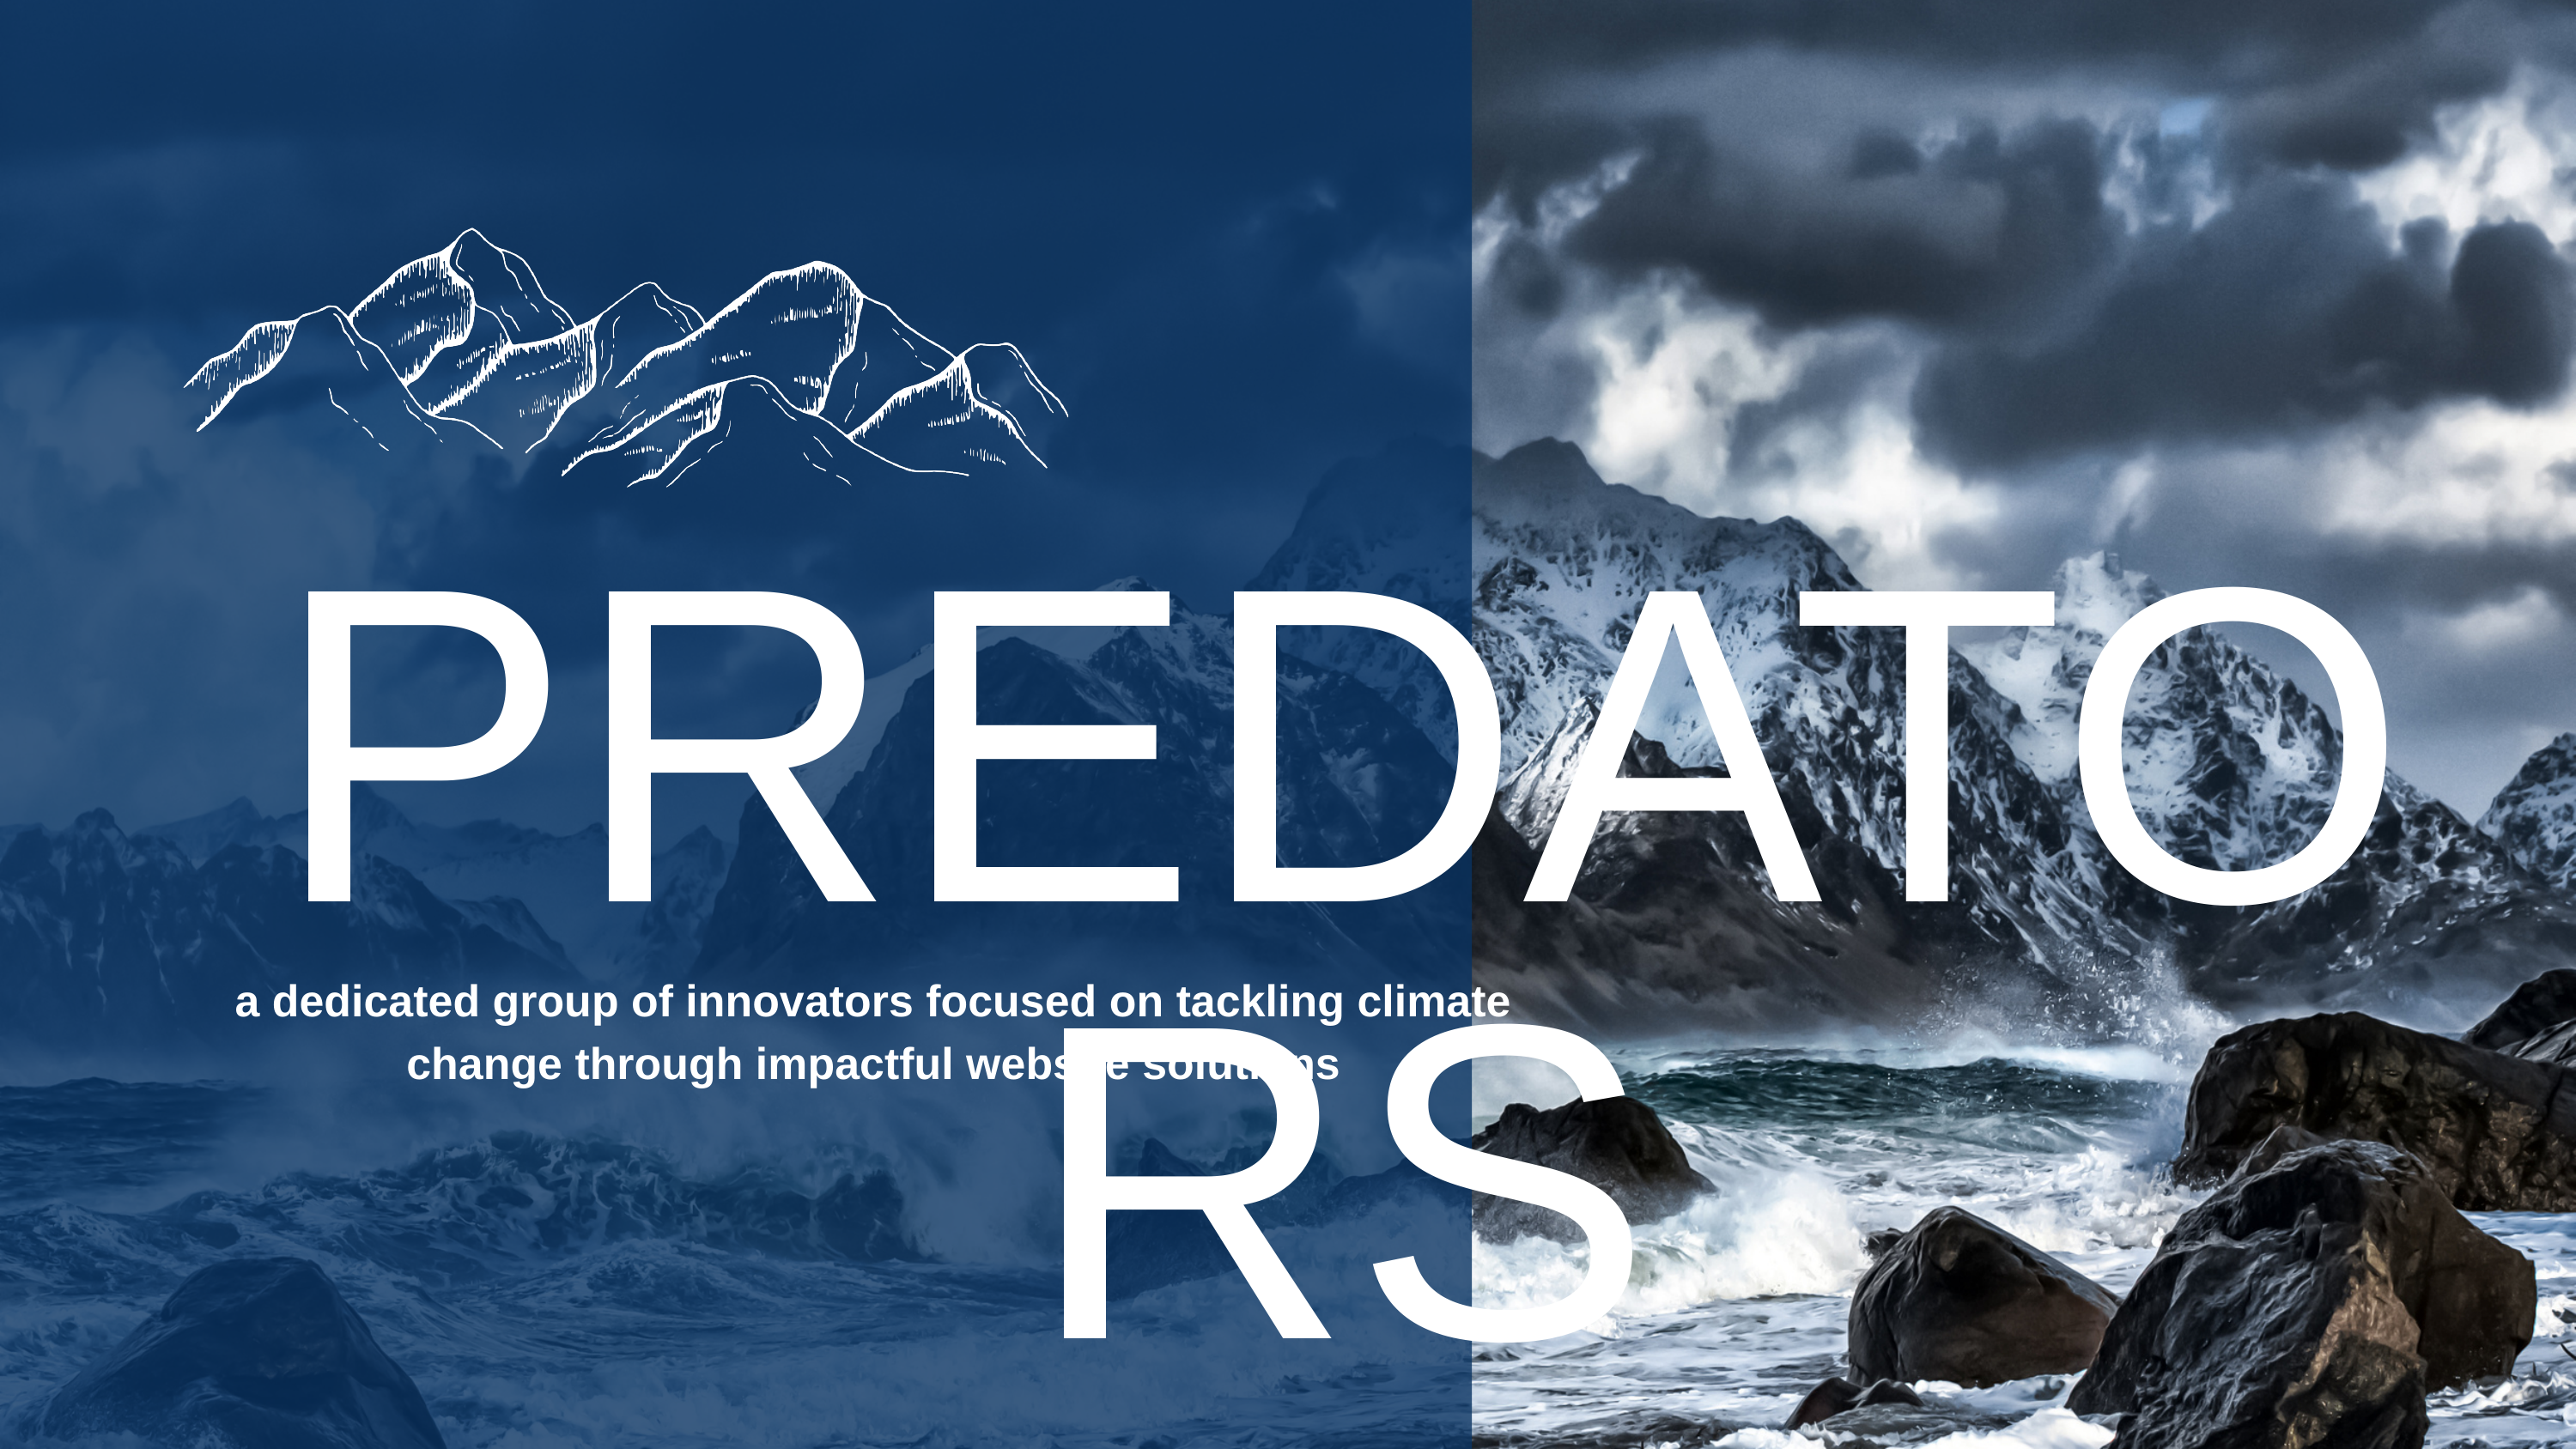

PREDATORS
a dedicated group of innovators focused on tackling climate change through impactful website solutions